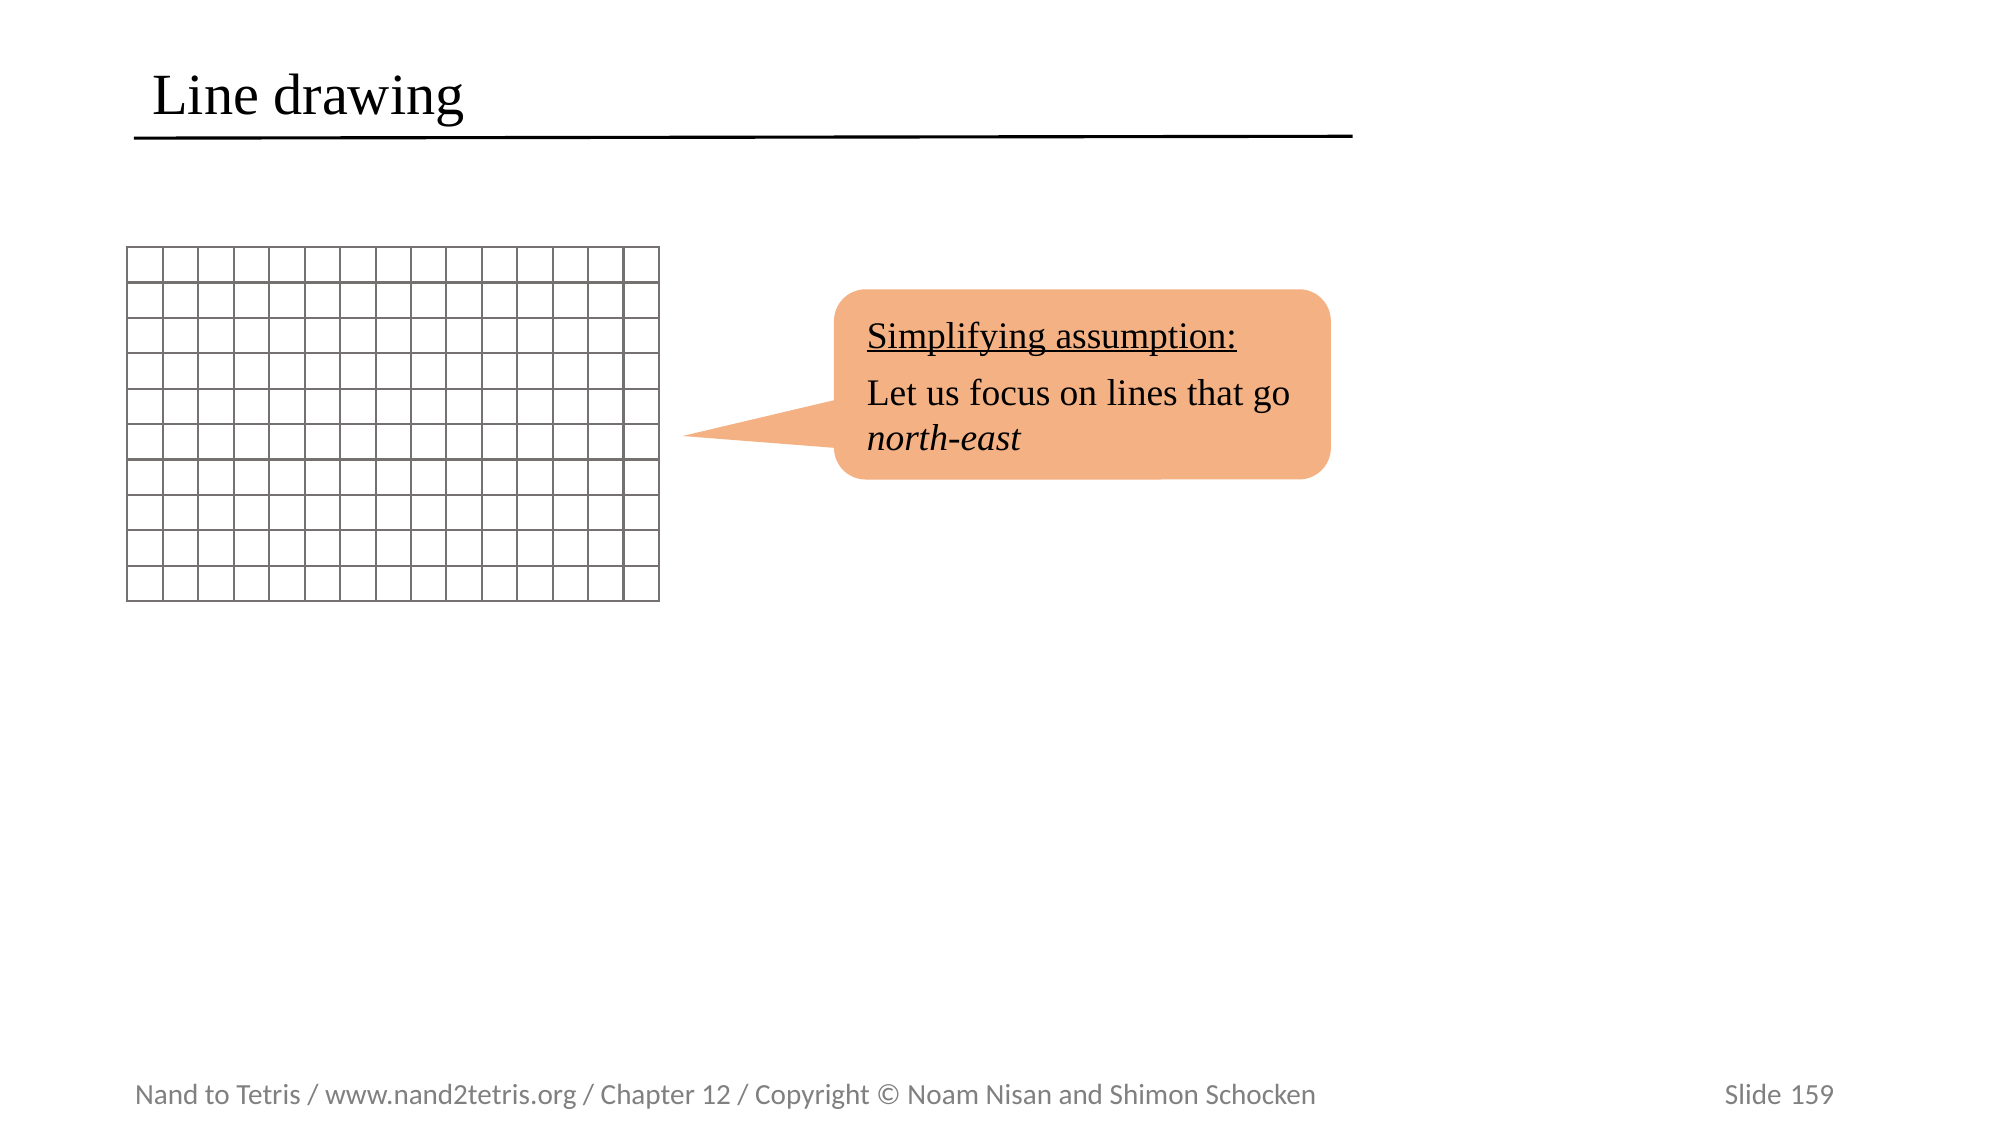

# Line drawing

Simplifying assumption:
Let us focus on lines that go north-east